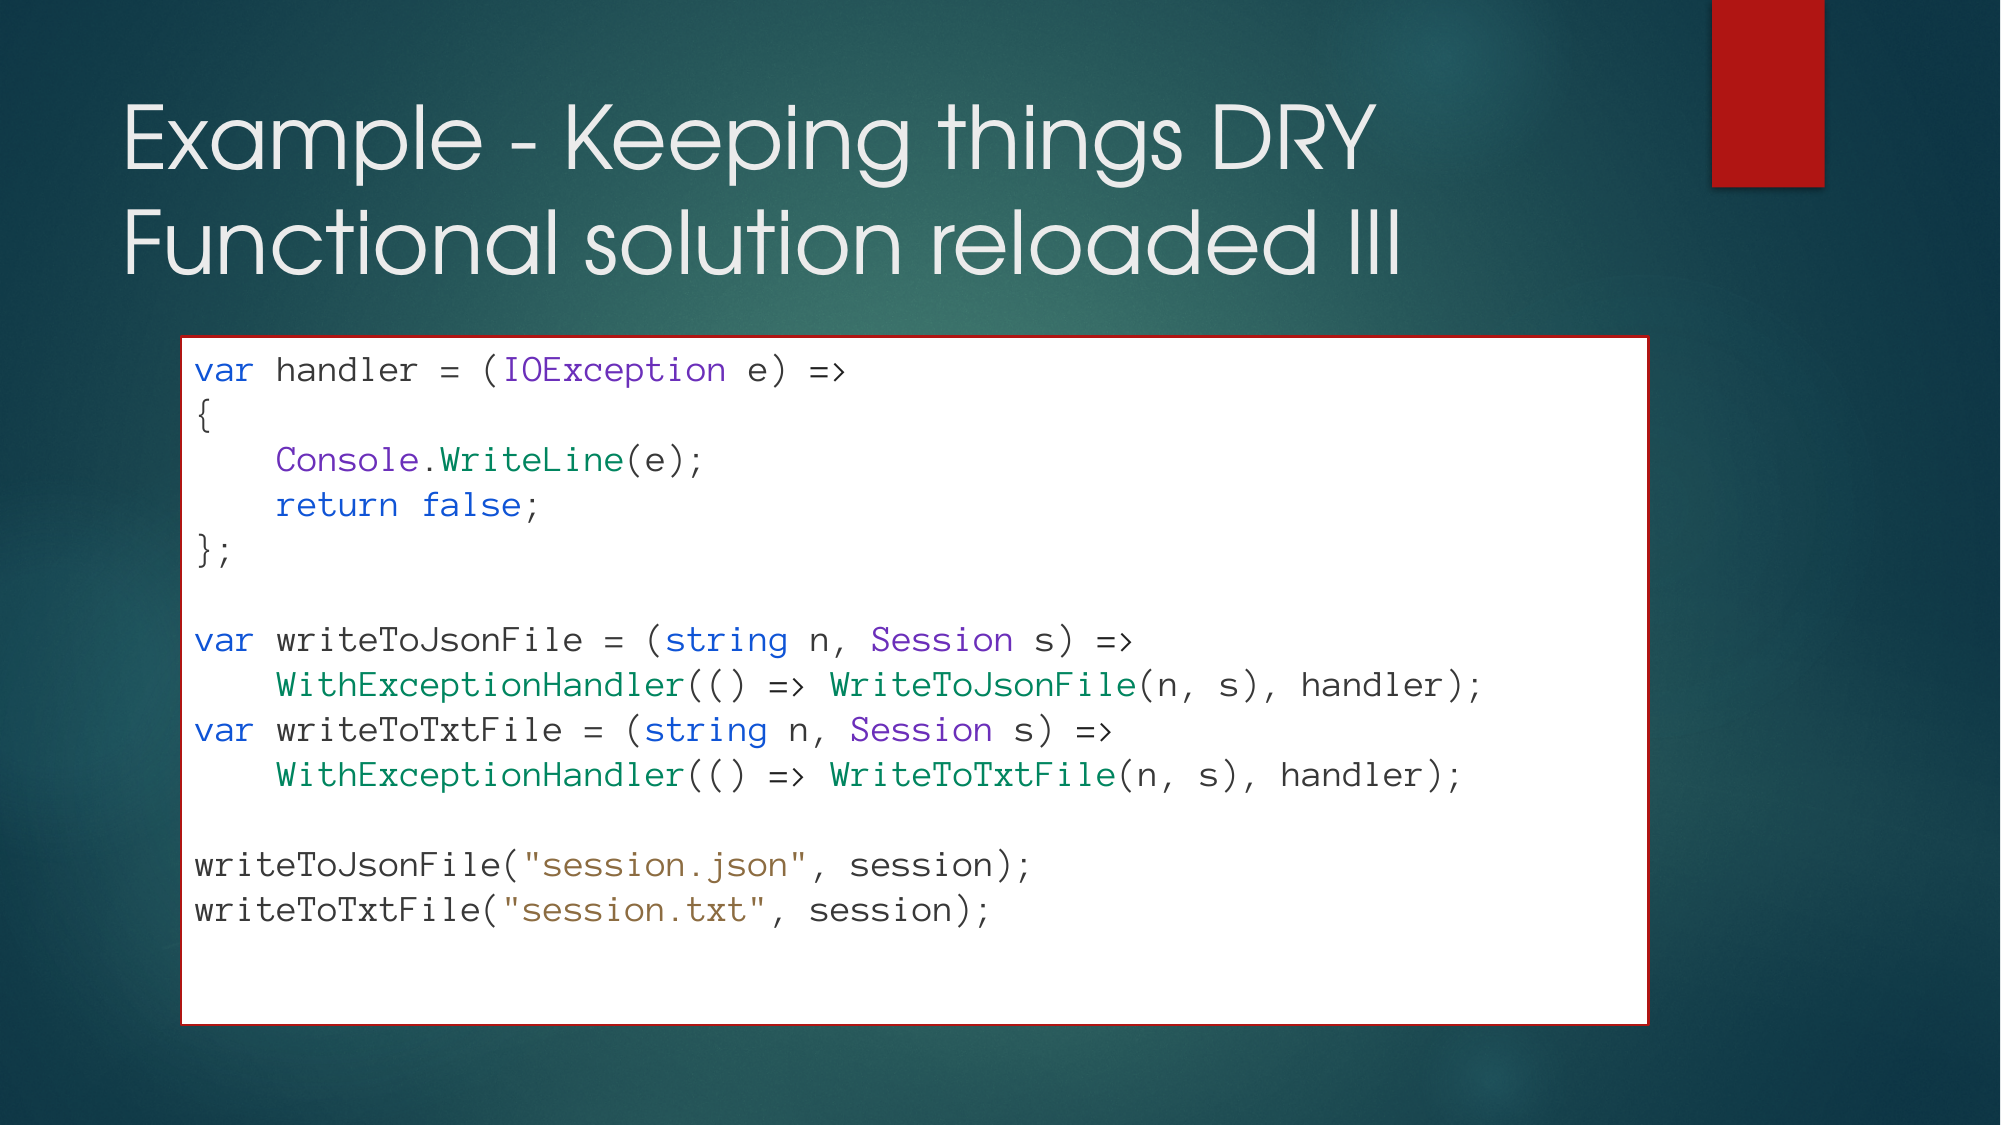

# Example - Keeping things DRY Functional solution reloaded III
var handler = (IOException e) =>
{
    Console.WriteLine(e);
    return false;
};
var writeToJsonFile = (string n, Session s) =>
    WithExceptionHandler(() => WriteToJsonFile(n, s), handler);
var writeToTxtFile = (string n, Session s) =>
    WithExceptionHandler(() => WriteToTxtFile(n, s), handler);
writeToJsonFile("session.json", session);
writeToTxtFile("session.txt", session);